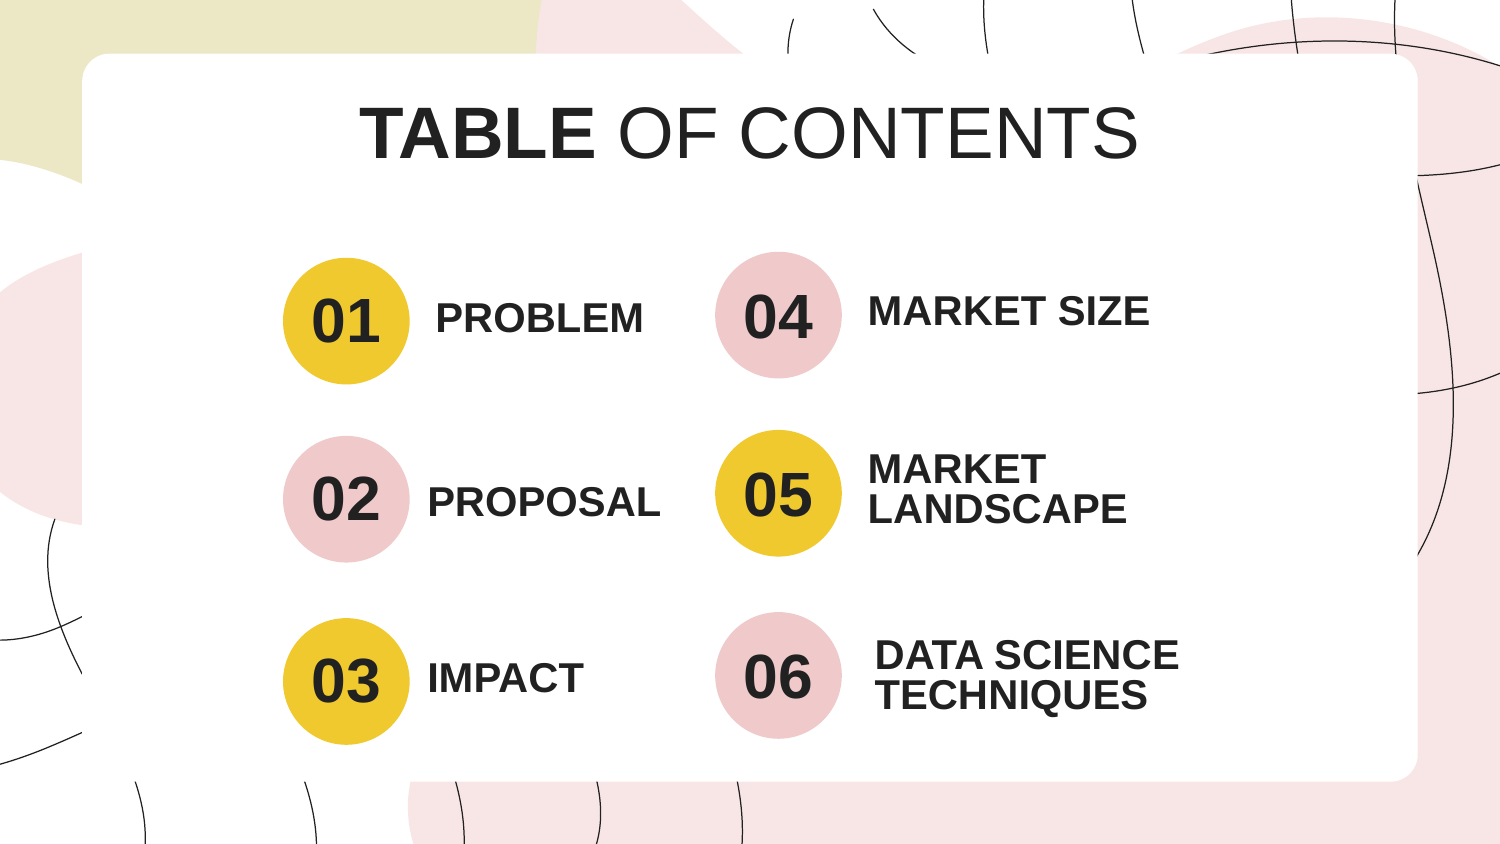

TABLE OF CONTENTS

04

01
MARKET SIZE
# PROBLEM

05

02
MARKET LANDSCAPE
PROPOSAL

06

03
DATA SCIENCE TECHNIQUES
IMPACT